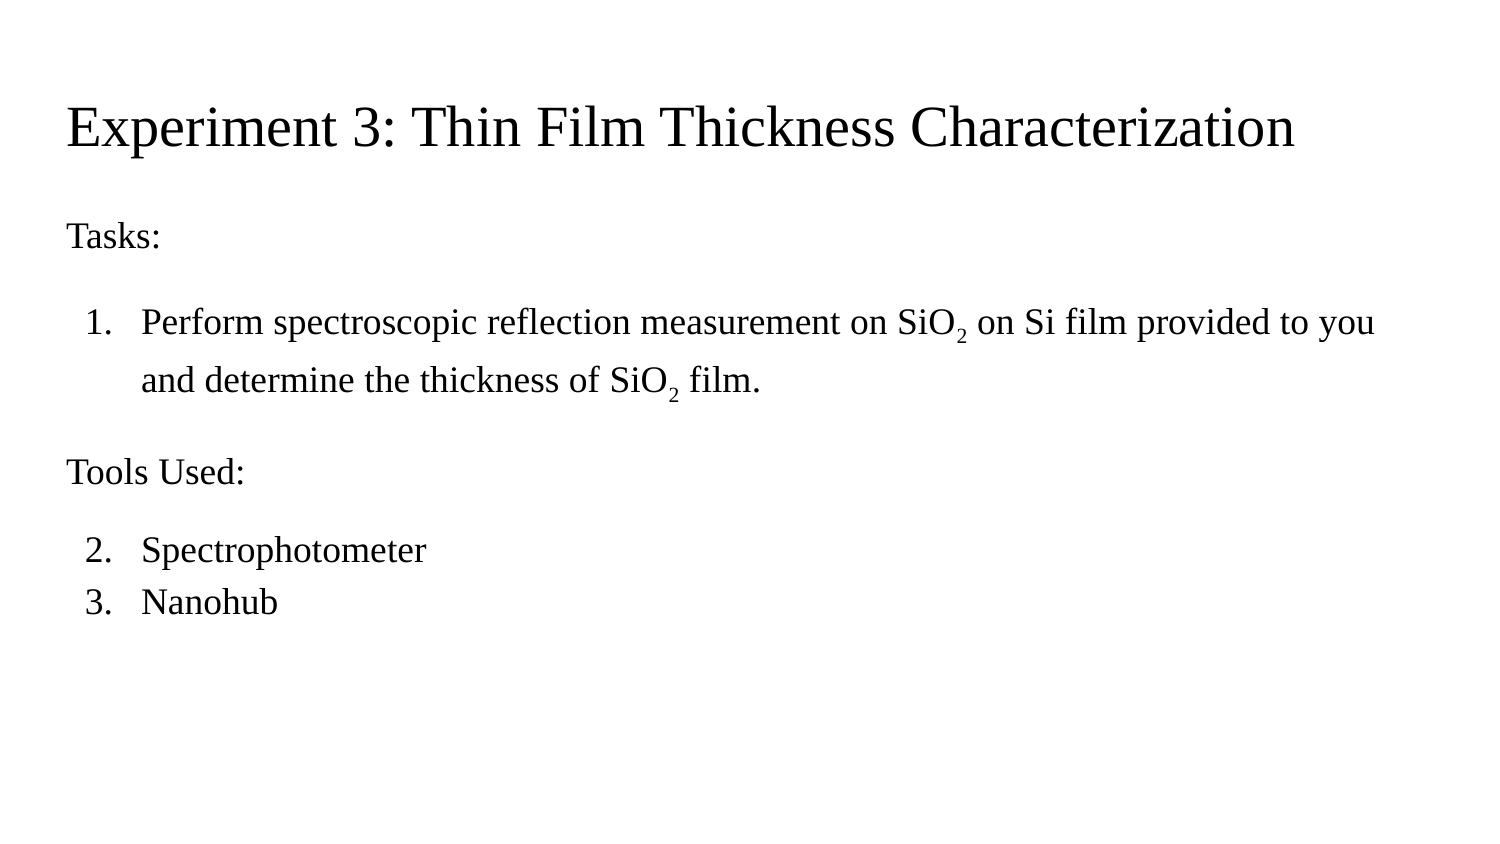

# Experiment 3: Thin Film Thickness Characterization

Tasks:
Perform spectroscopic reflection measurement on SiO2 on Si film provided to you and determine the thickness of SiO2 film.
Tools Used:
Spectrophotometer
Nanohub